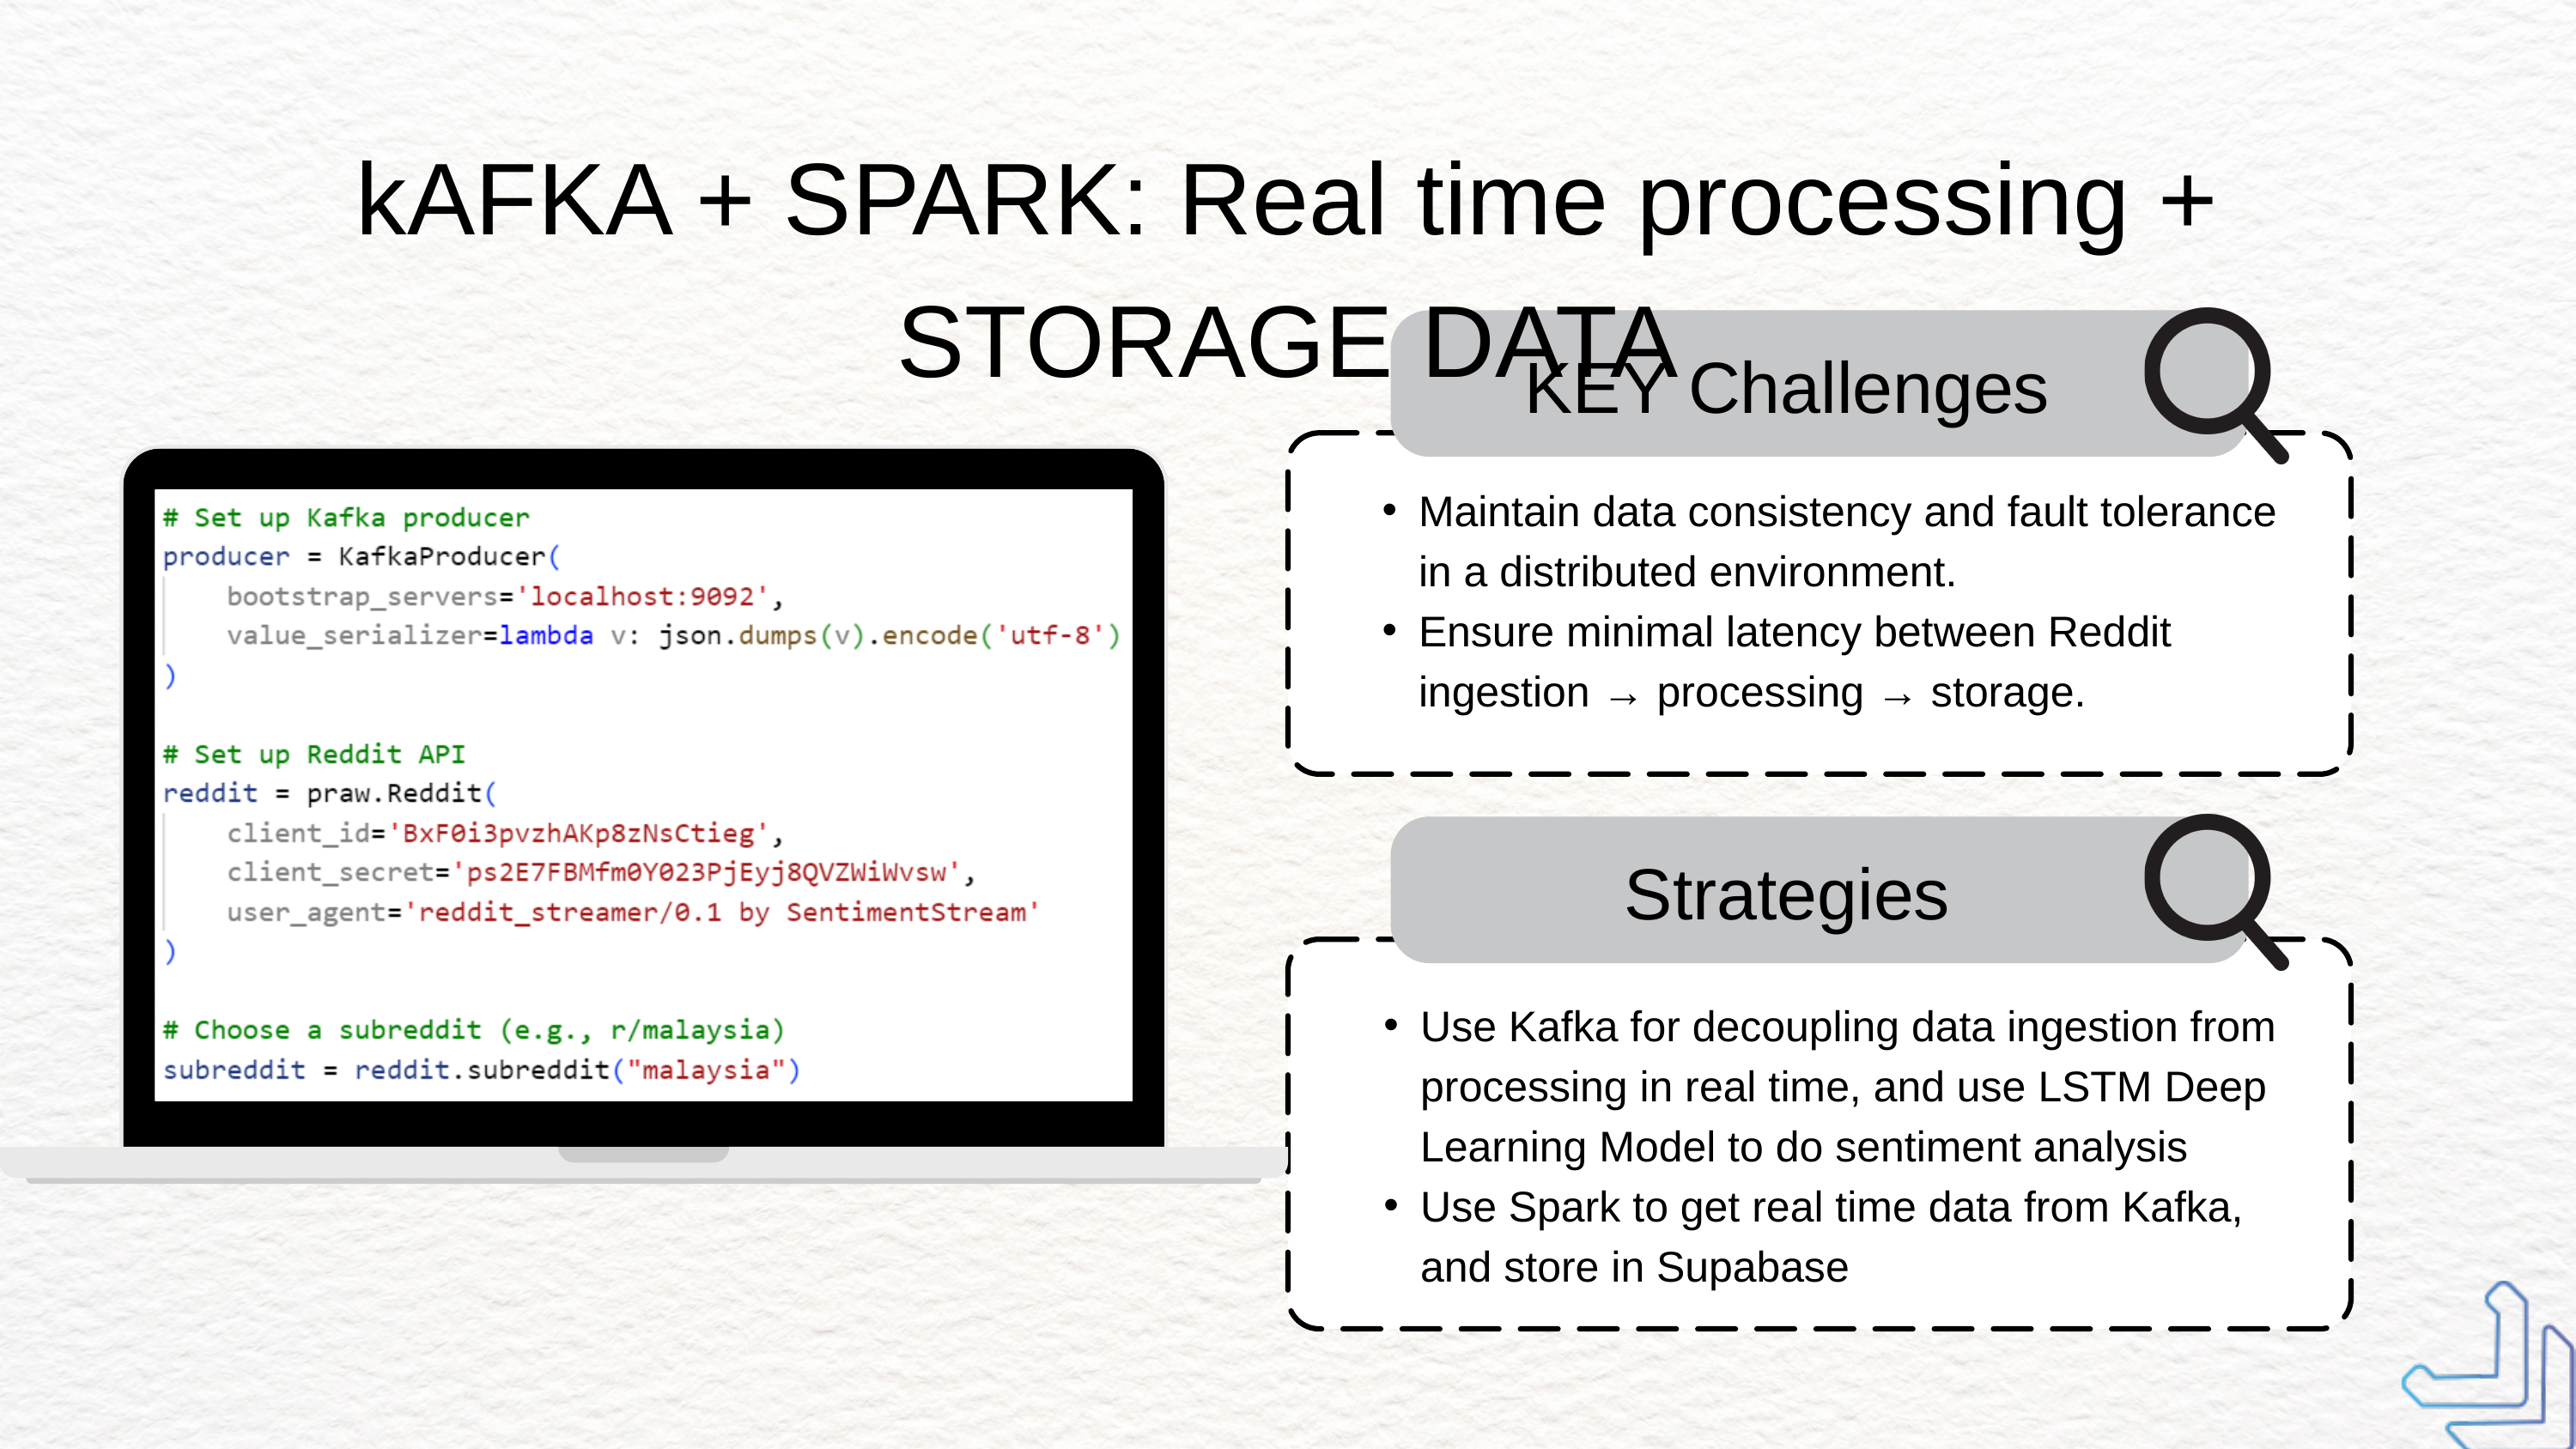

kAFKA + SPARK: Real time processing + STORAGE DATA

KEY Challenges

Maintain data consistency and fault tolerance in a distributed environment.
Ensure minimal latency between Reddit ingestion → processing → storage.

Strategies

Use Kafka for decoupling data ingestion from processing in real time, and use LSTM Deep Learning Model to do sentiment analysis
Use Spark to get real time data from Kafka, and store in Supabase